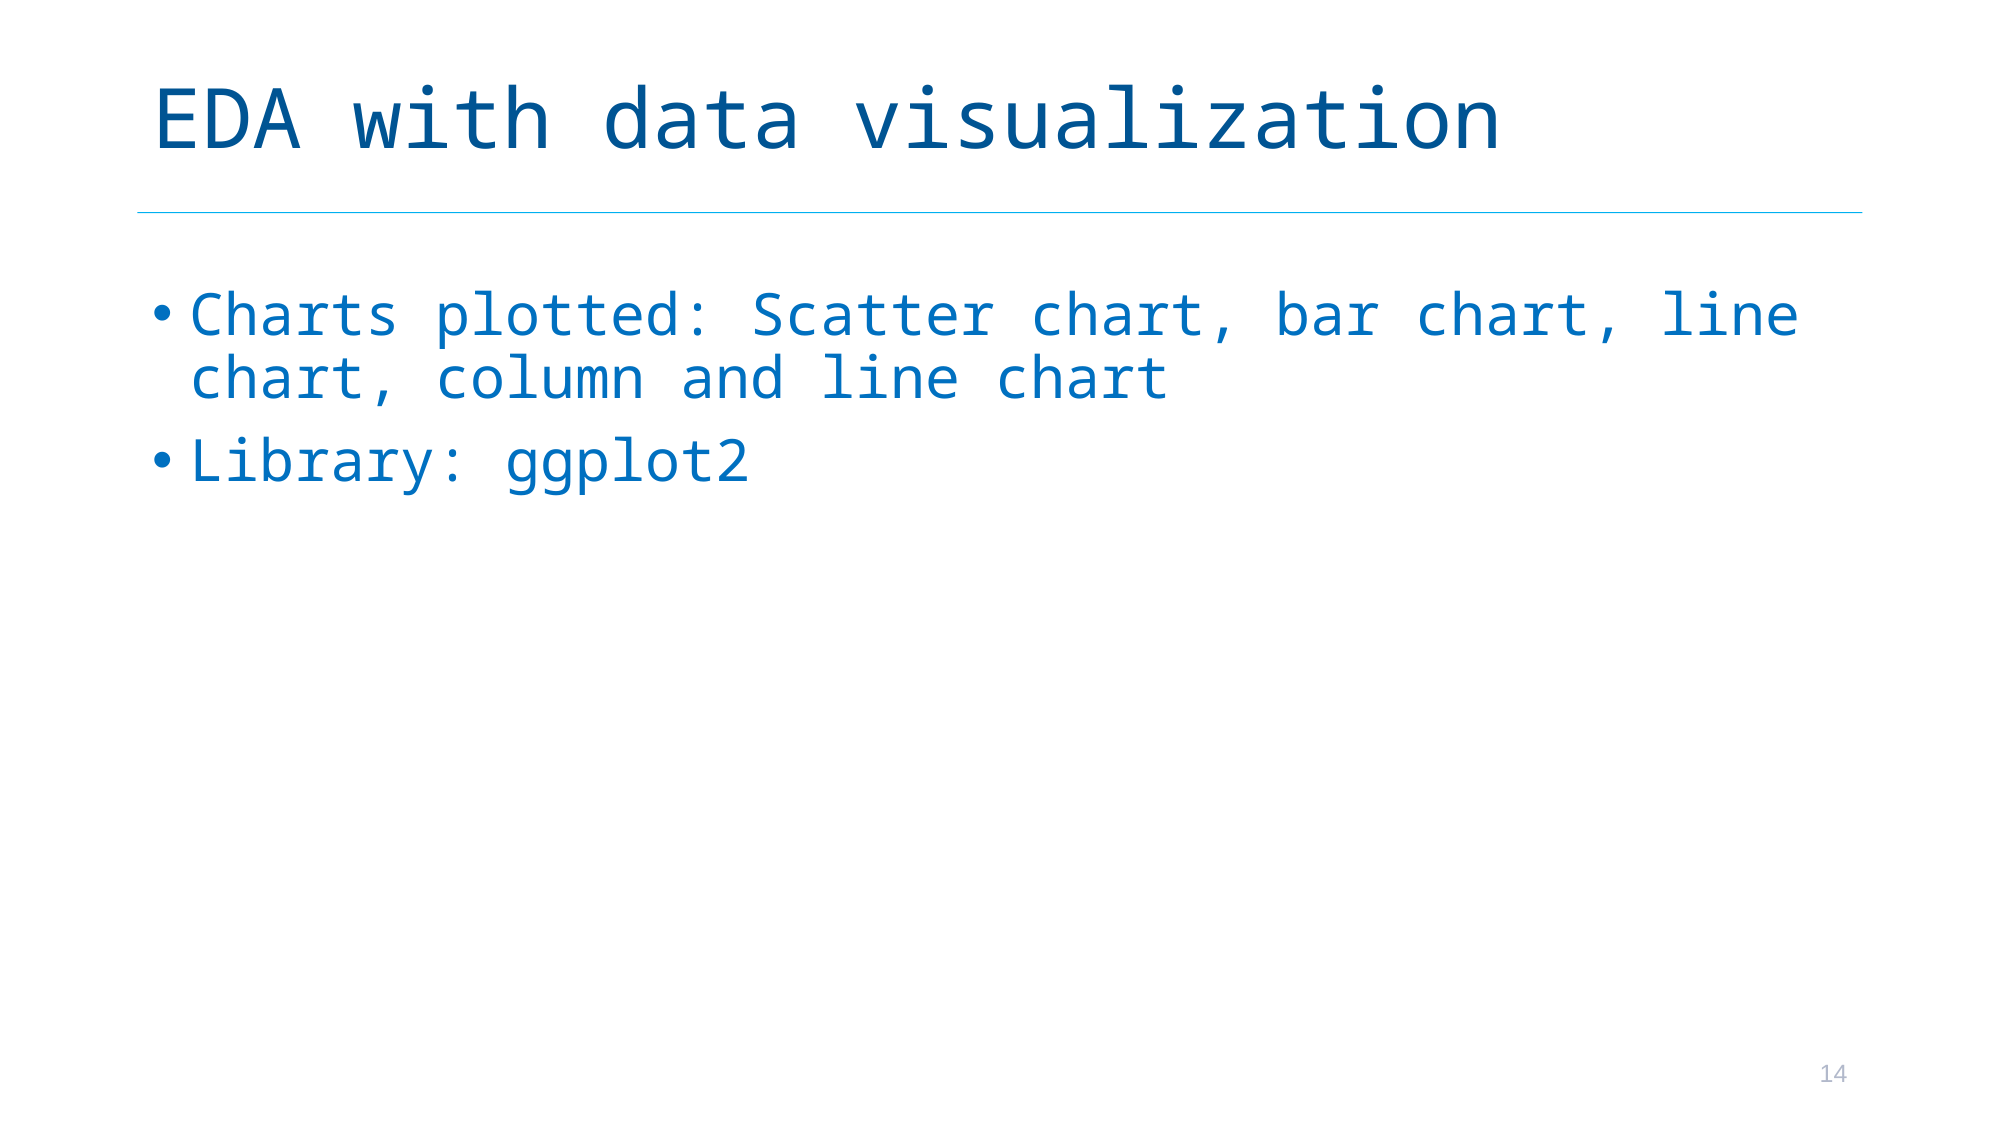

# EDA with data visualization
Charts plotted: Scatter chart, bar chart, line chart, column and line chart
Library: ggplot2

14